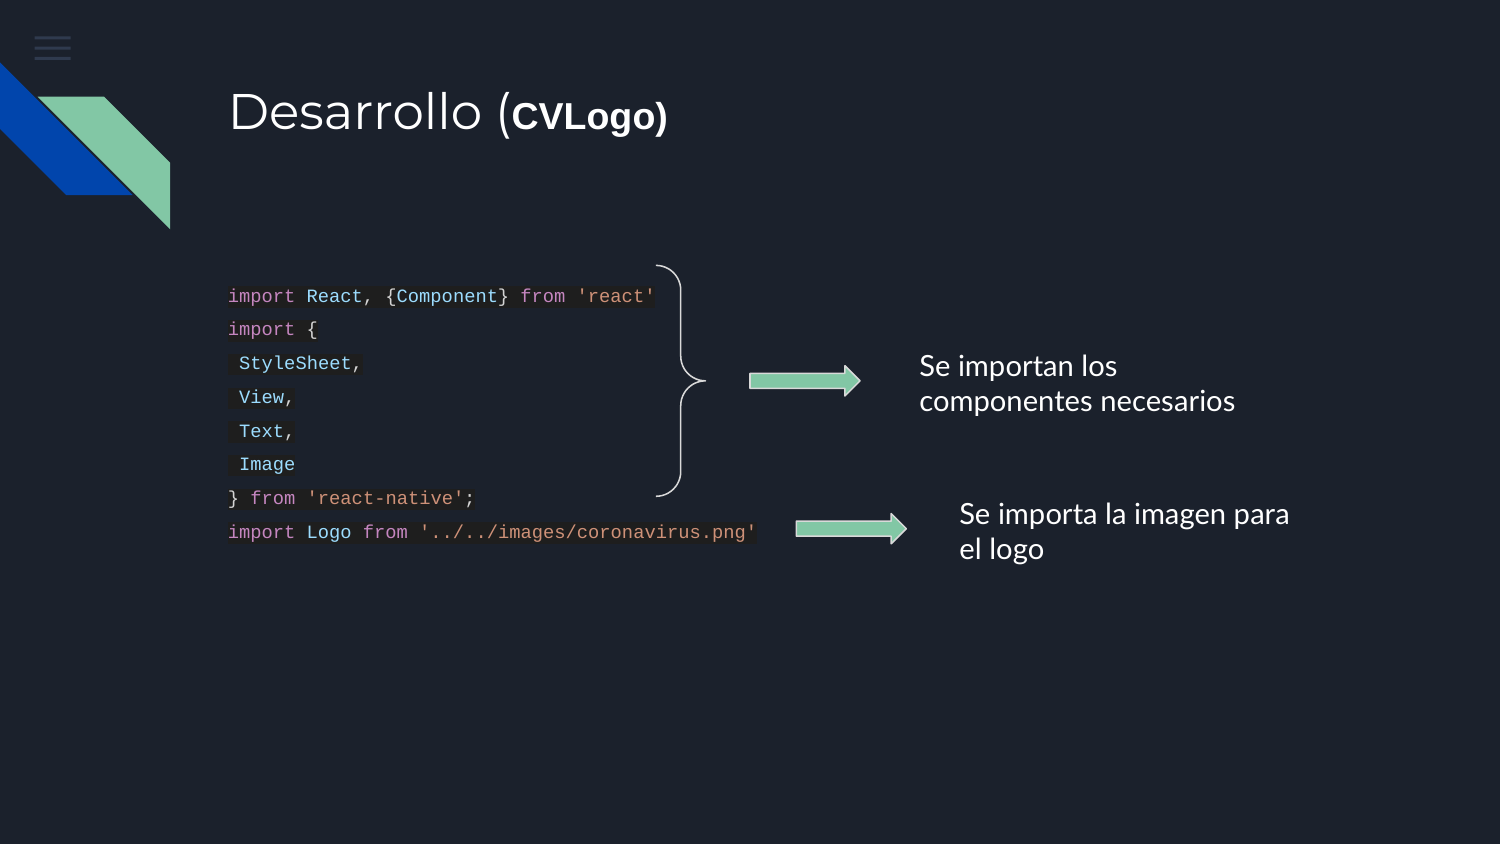

# Desarrollo (CVLogo)
import React, {Component} from 'react'
import {
 StyleSheet,
 View,
 Text,
 Image
} from 'react-native';
import Logo from '../../images/coronavirus.png'

Se importan los componentes necesarios

Se importa la imagen para el logo